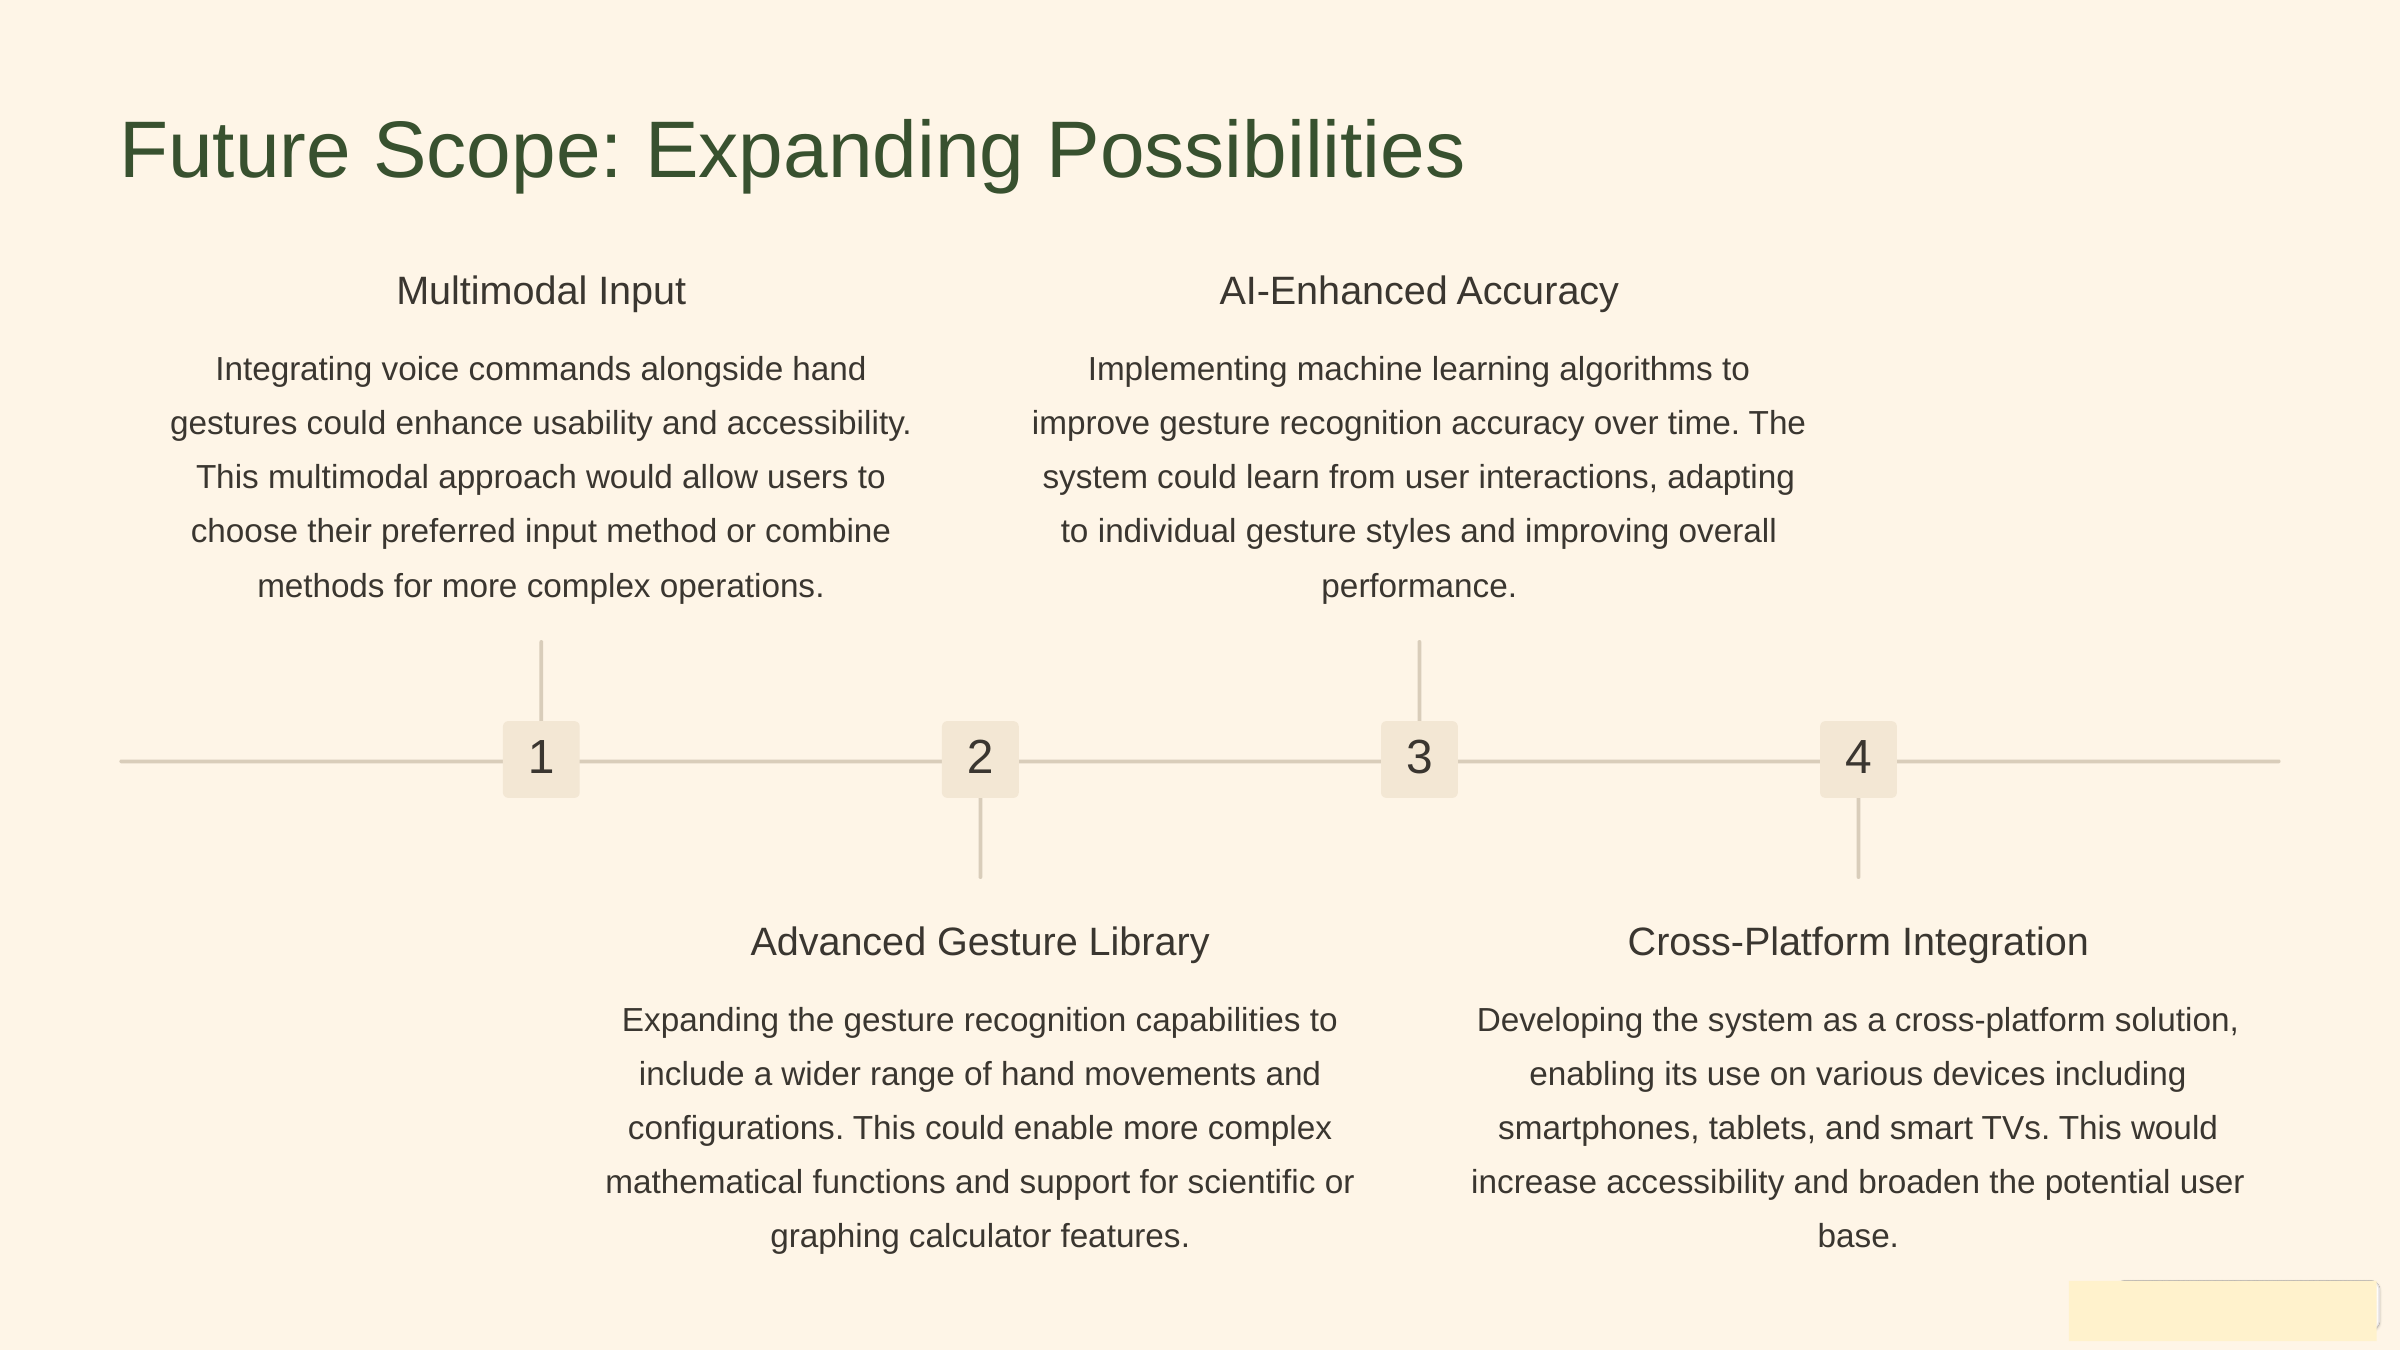

Future Scope: Expanding Possibilities
Multimodal Input
AI-Enhanced Accuracy
Integrating voice commands alongside hand gestures could enhance usability and accessibility. This multimodal approach would allow users to choose their preferred input method or combine methods for more complex operations.
Implementing machine learning algorithms to improve gesture recognition accuracy over time. The system could learn from user interactions, adapting to individual gesture styles and improving overall performance.

1
2
3
4

Advanced Gesture Library
Cross-Platform Integration
Expanding the gesture recognition capabilities to include a wider range of hand movements and configurations. This could enable more complex mathematical functions and support for scientific or graphing calculator features.
Developing the system as a cross-platform solution, enabling its use on various devices including smartphones, tablets, and smart TVs. This would increase accessibility and broaden the potential user base.